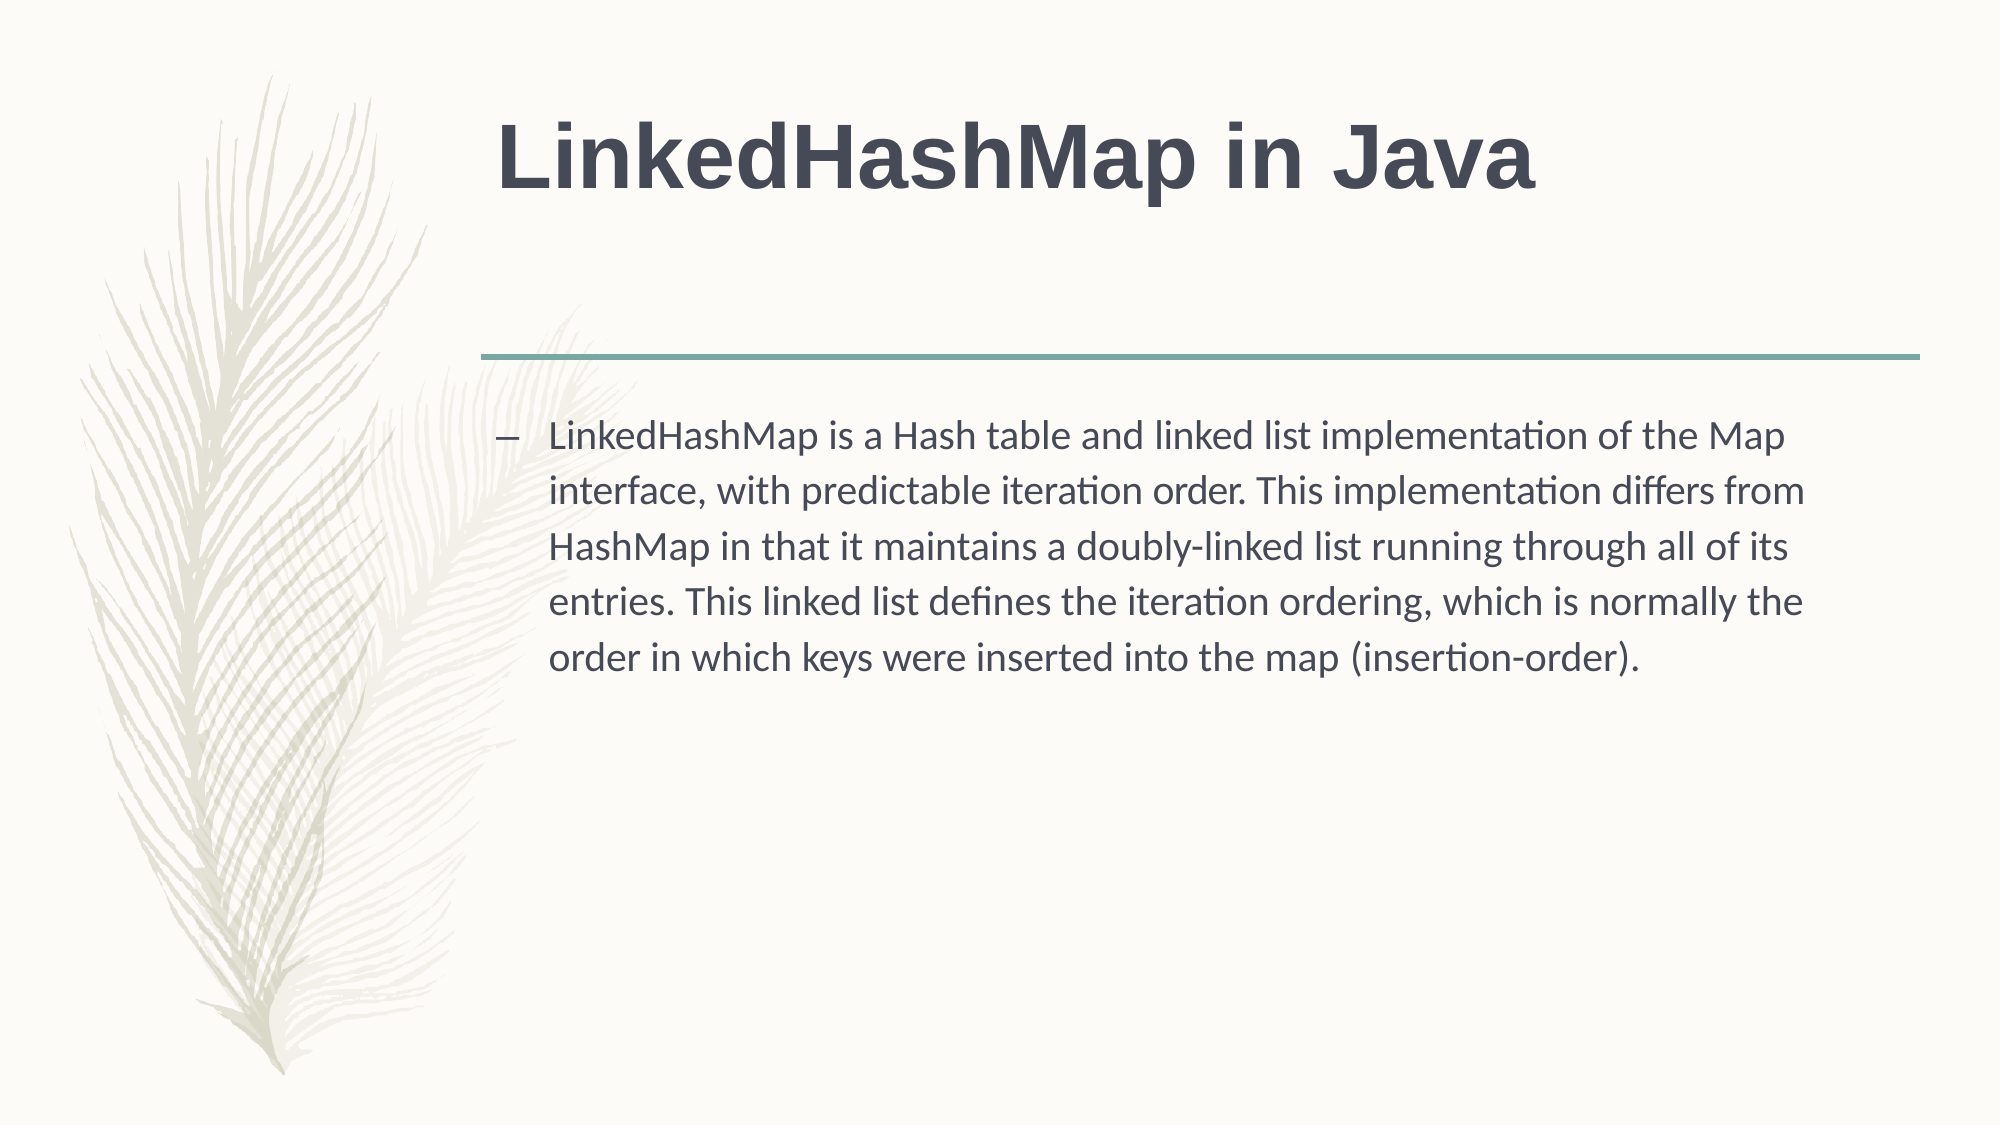

# LinkedHashMap in Java
–	LinkedHashMap is a Hash table and linked list implementation of the Map  interface, with predictable iteration order. This implementation differs from  HashMap in that it maintains a doubly-linked list running through all of its  entries. This linked list defines the iteration ordering, which is normally the  order in which keys were inserted into the map (insertion-order).